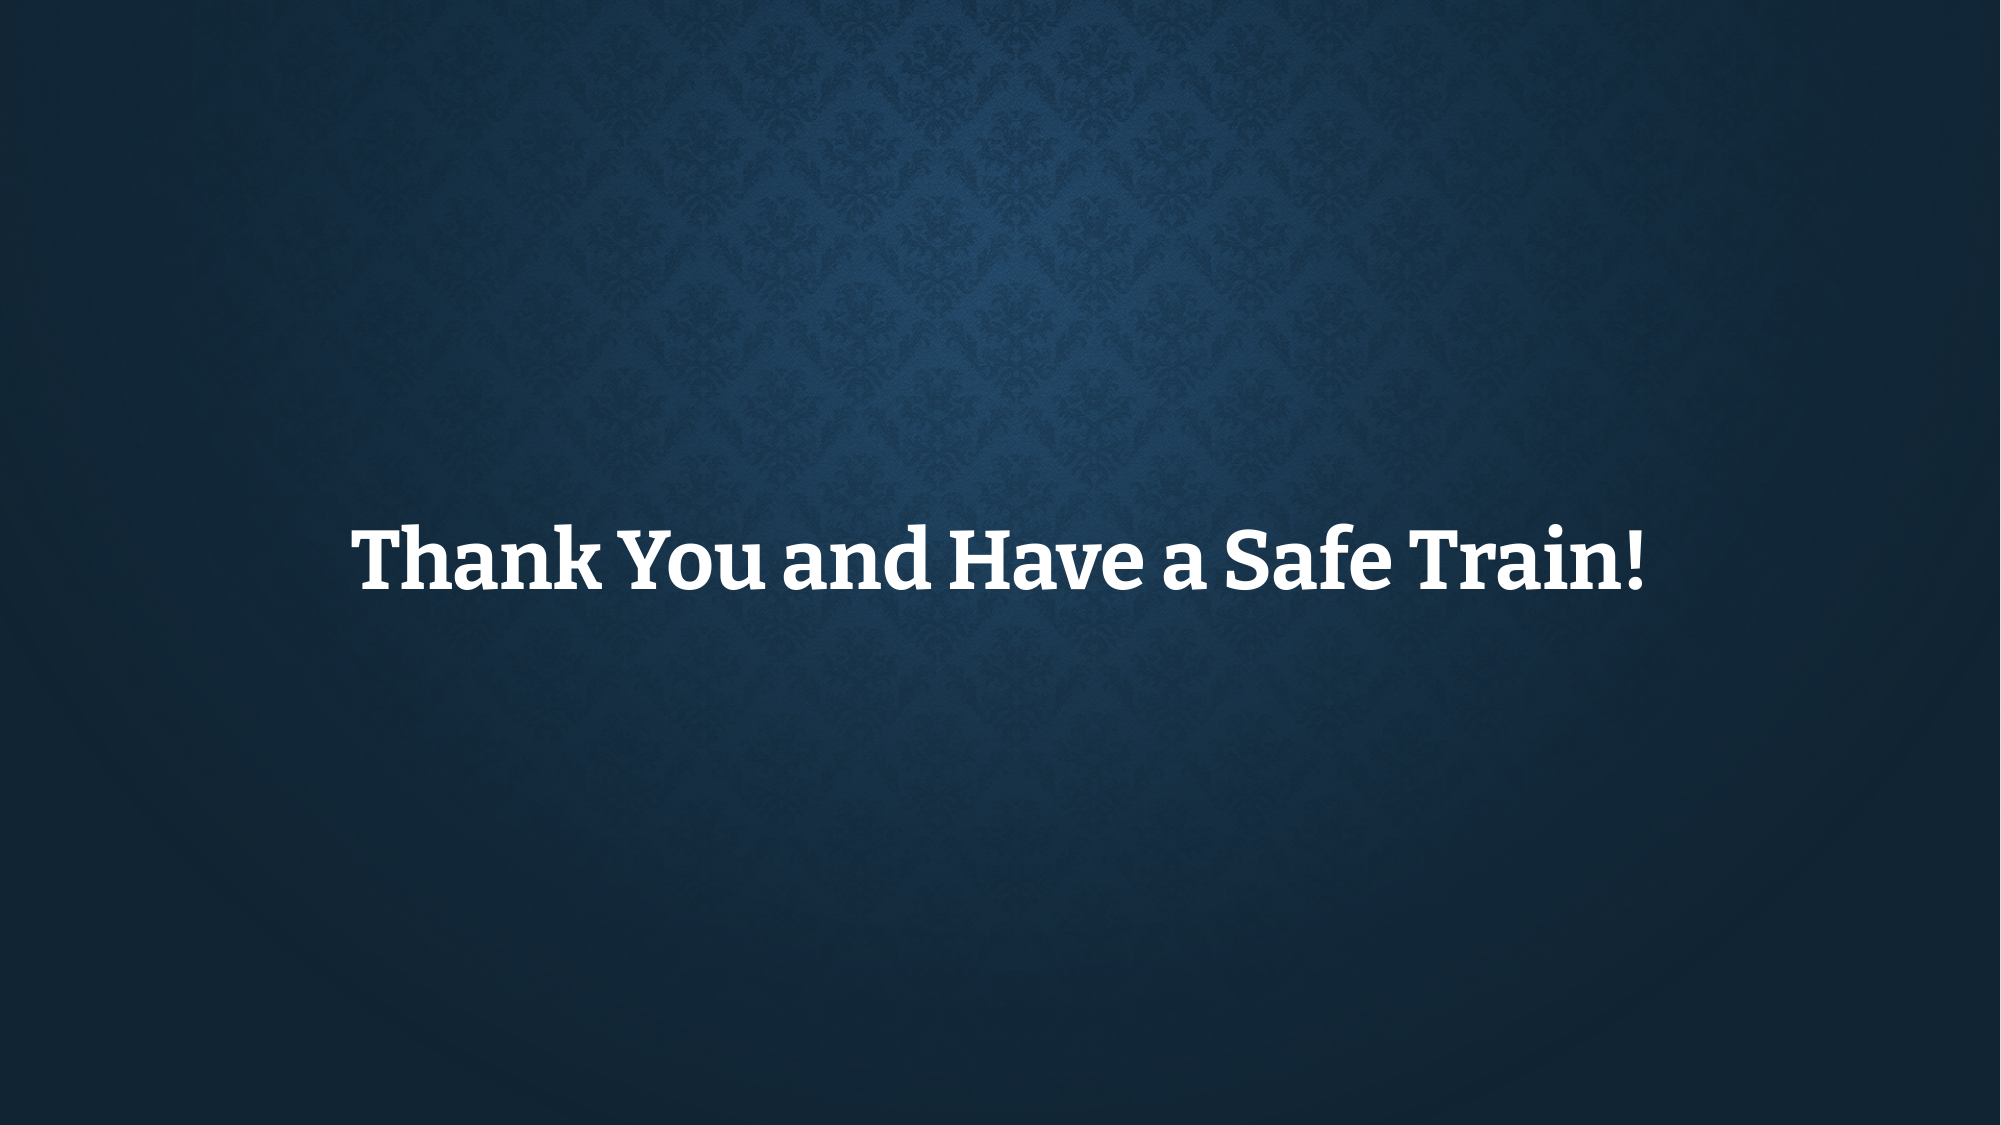

Thank You and Have a Safe Train!